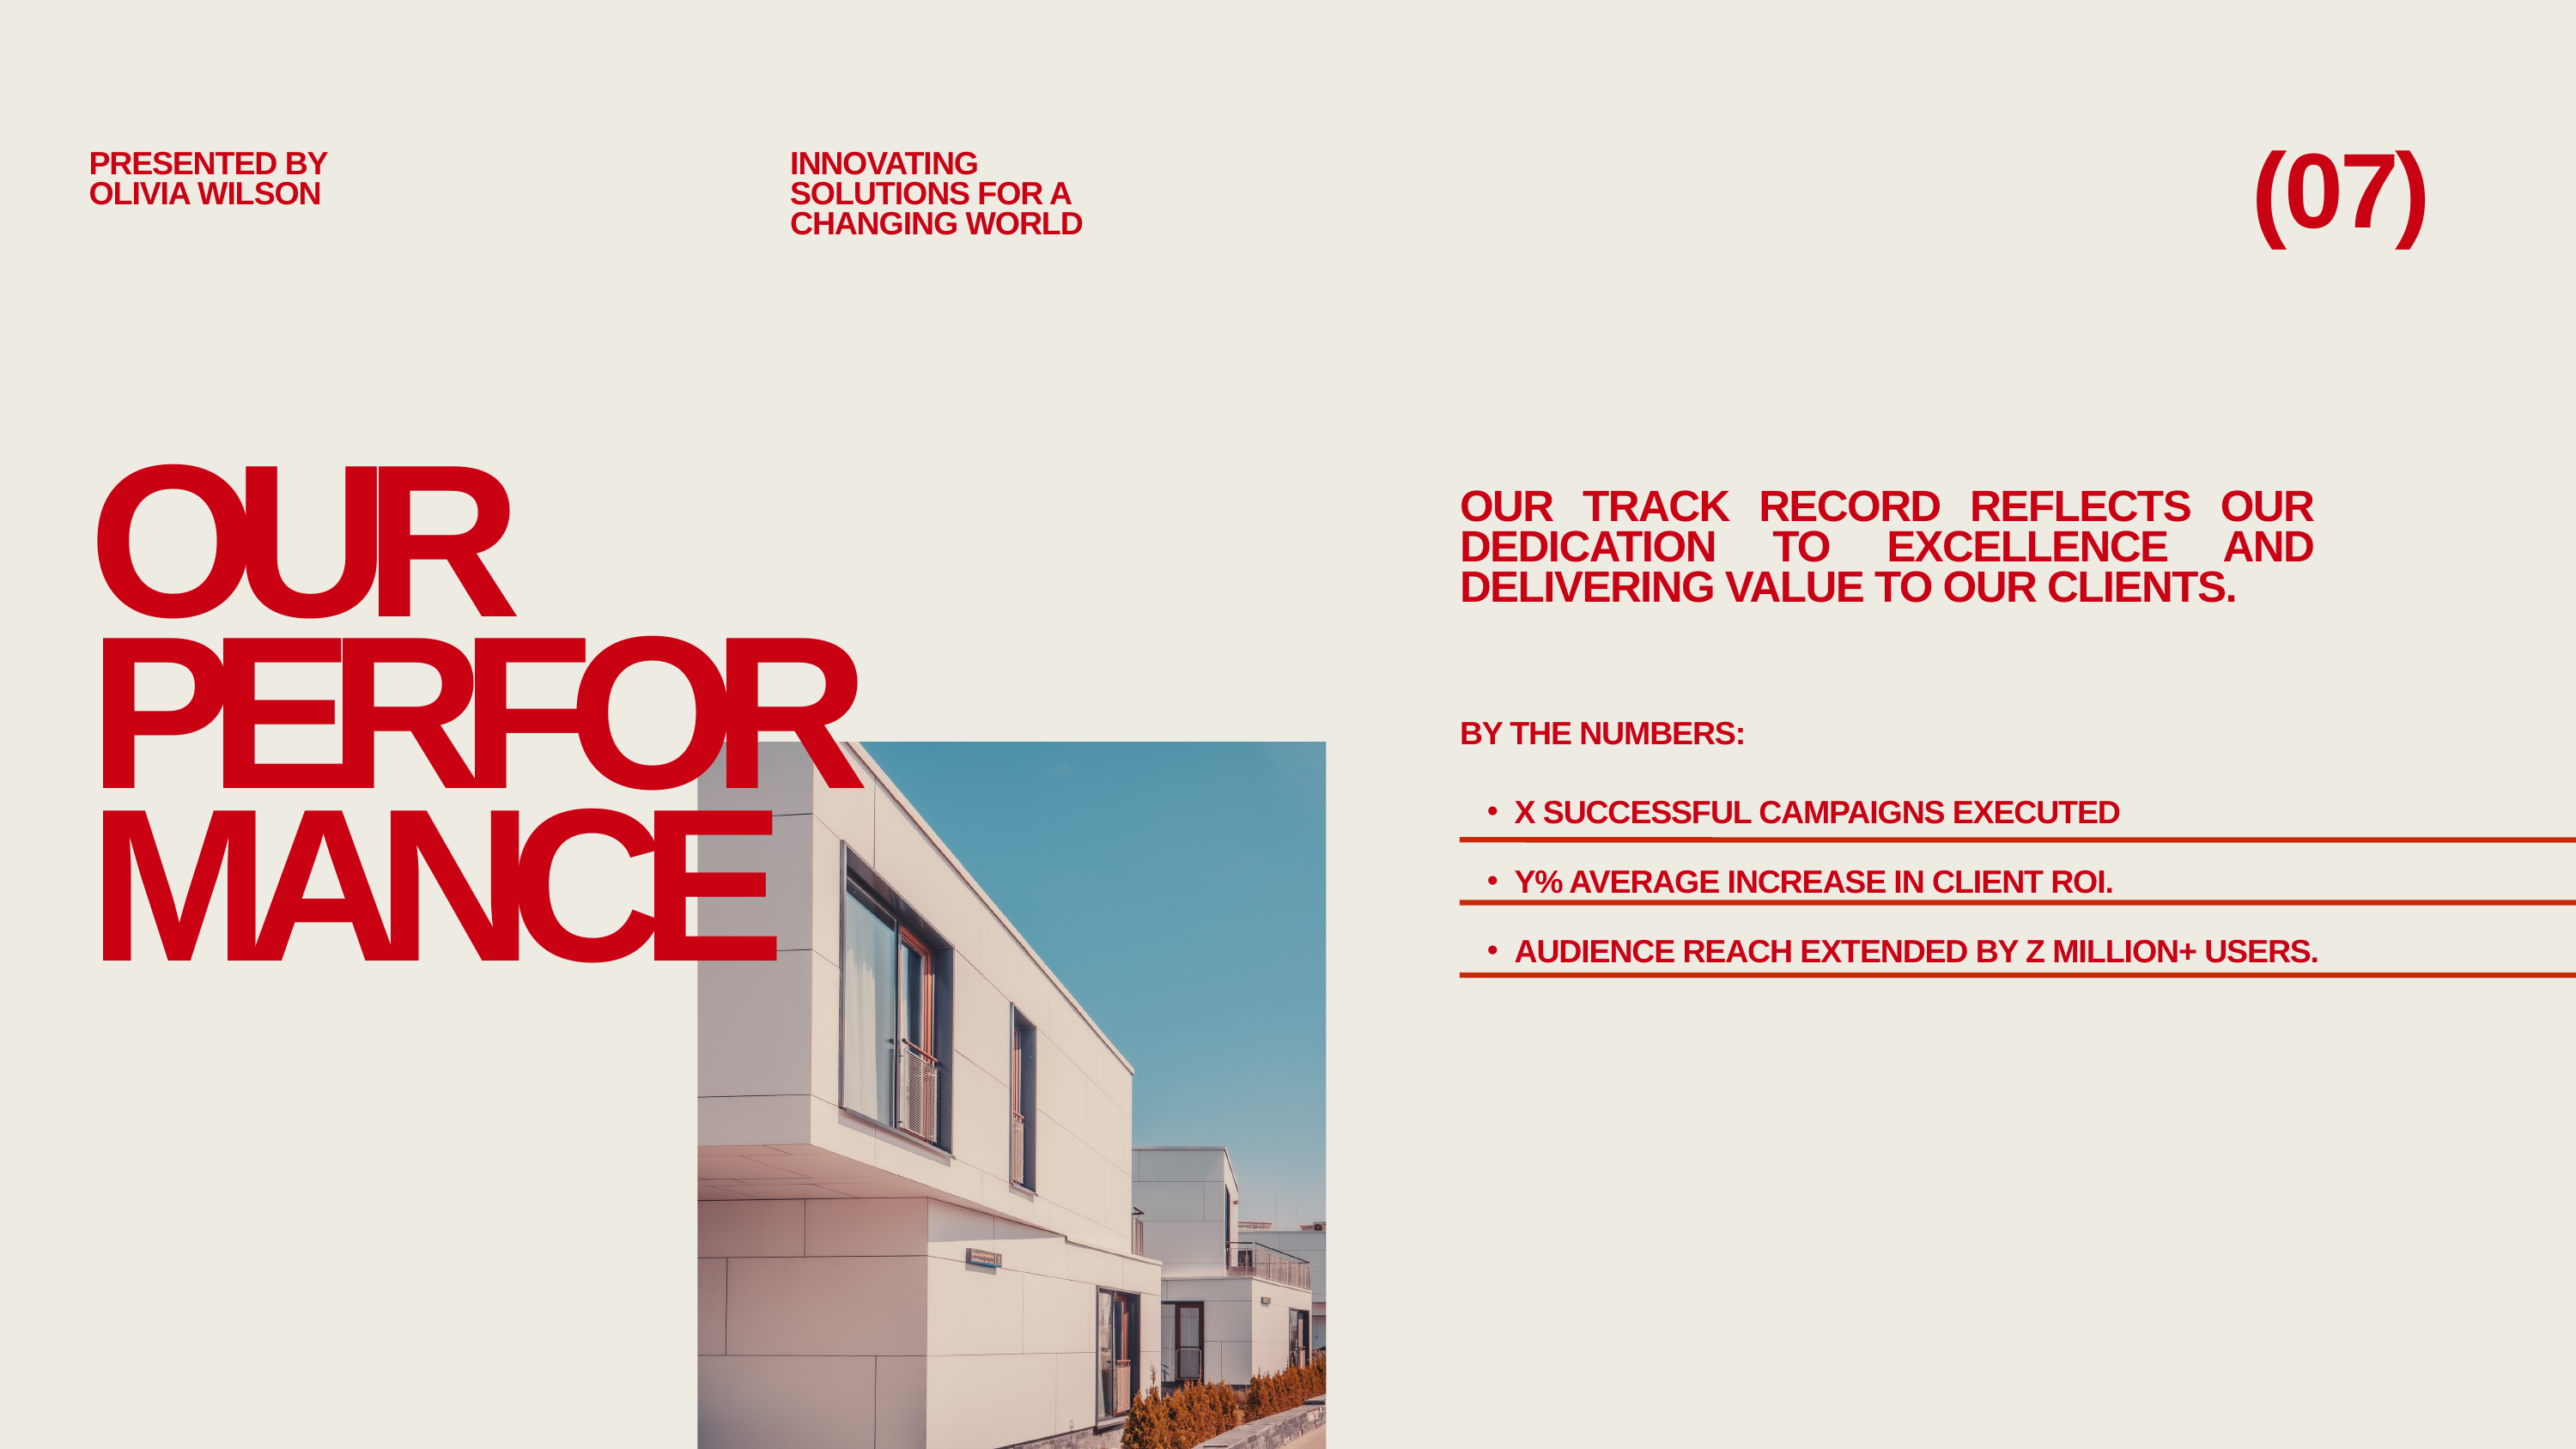

(07)
PRESENTED BY
OLIVIA WILSON
INNOVATING SOLUTIONS FOR A CHANGING WORLD
OUR PERFORMANCE
OUR TRACK RECORD REFLECTS OUR DEDICATION TO EXCELLENCE AND DELIVERING VALUE TO OUR CLIENTS.
BY THE NUMBERS:

X SUCCESSFUL CAMPAIGNS EXECUTED
Y% AVERAGE INCREASE IN CLIENT ROI.
AUDIENCE REACH EXTENDED BY Z MILLION+ USERS.